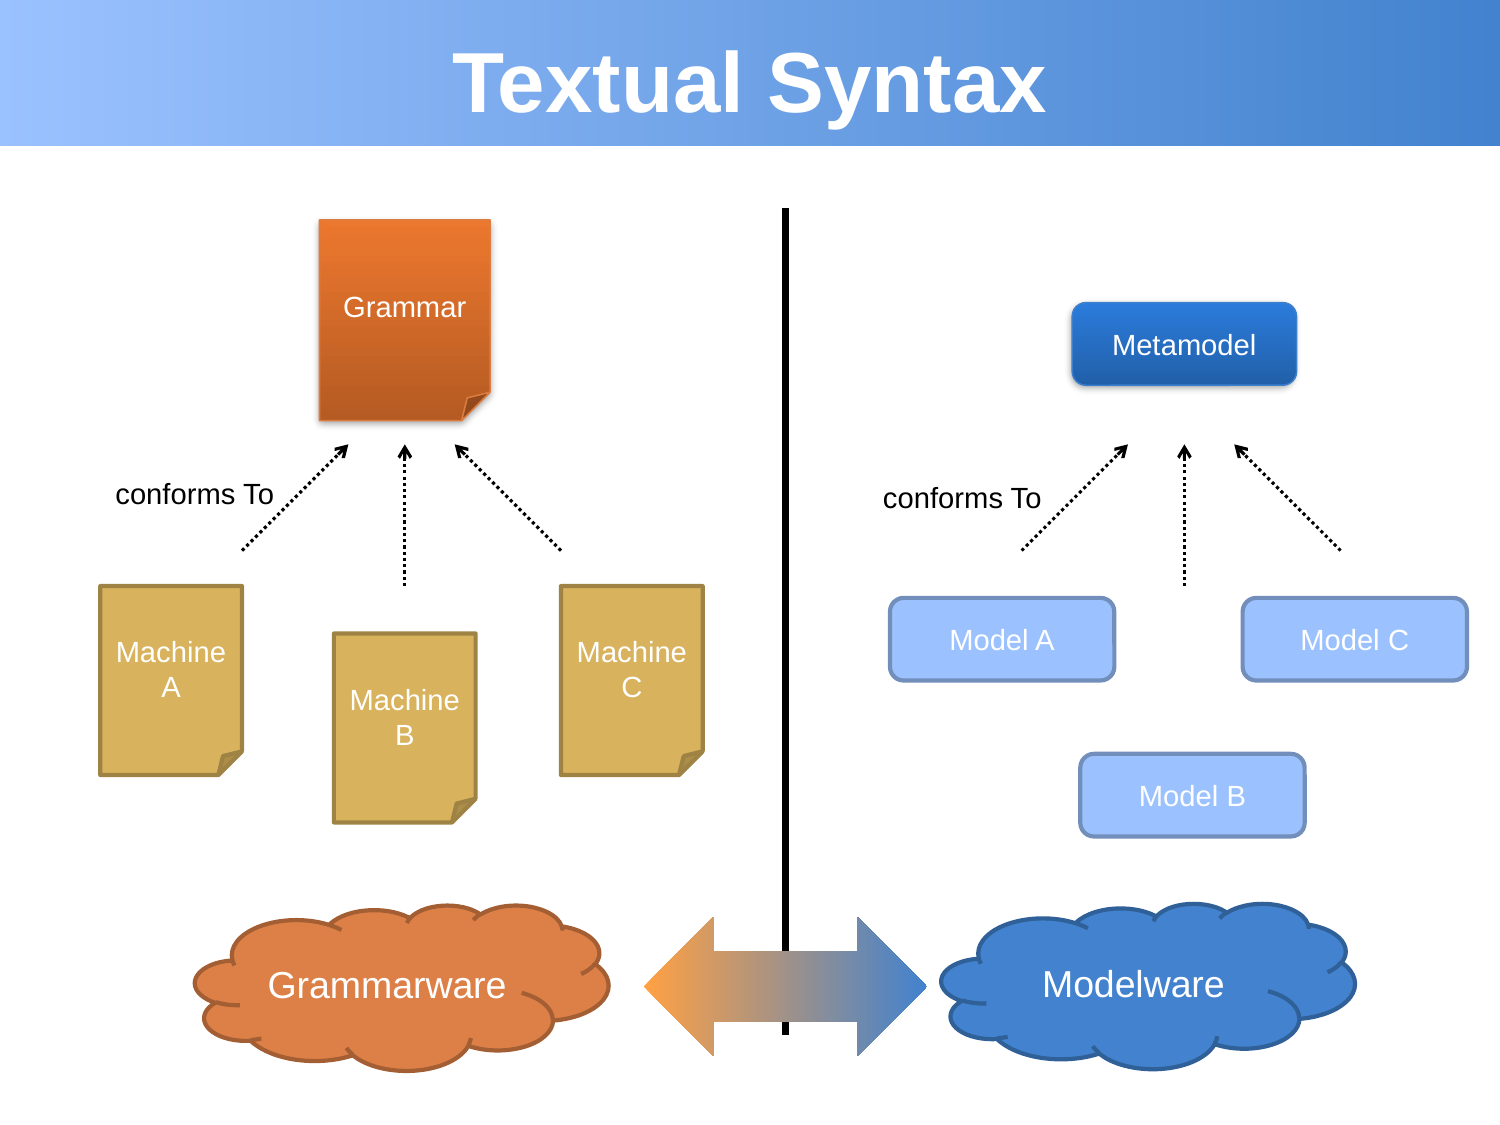

# Textual Syntax
Grammar
Metamodel
conforms To
conforms To
MachineA
MachineC
Model A
Model C
MachineB
Model B
Modelware
Grammarware